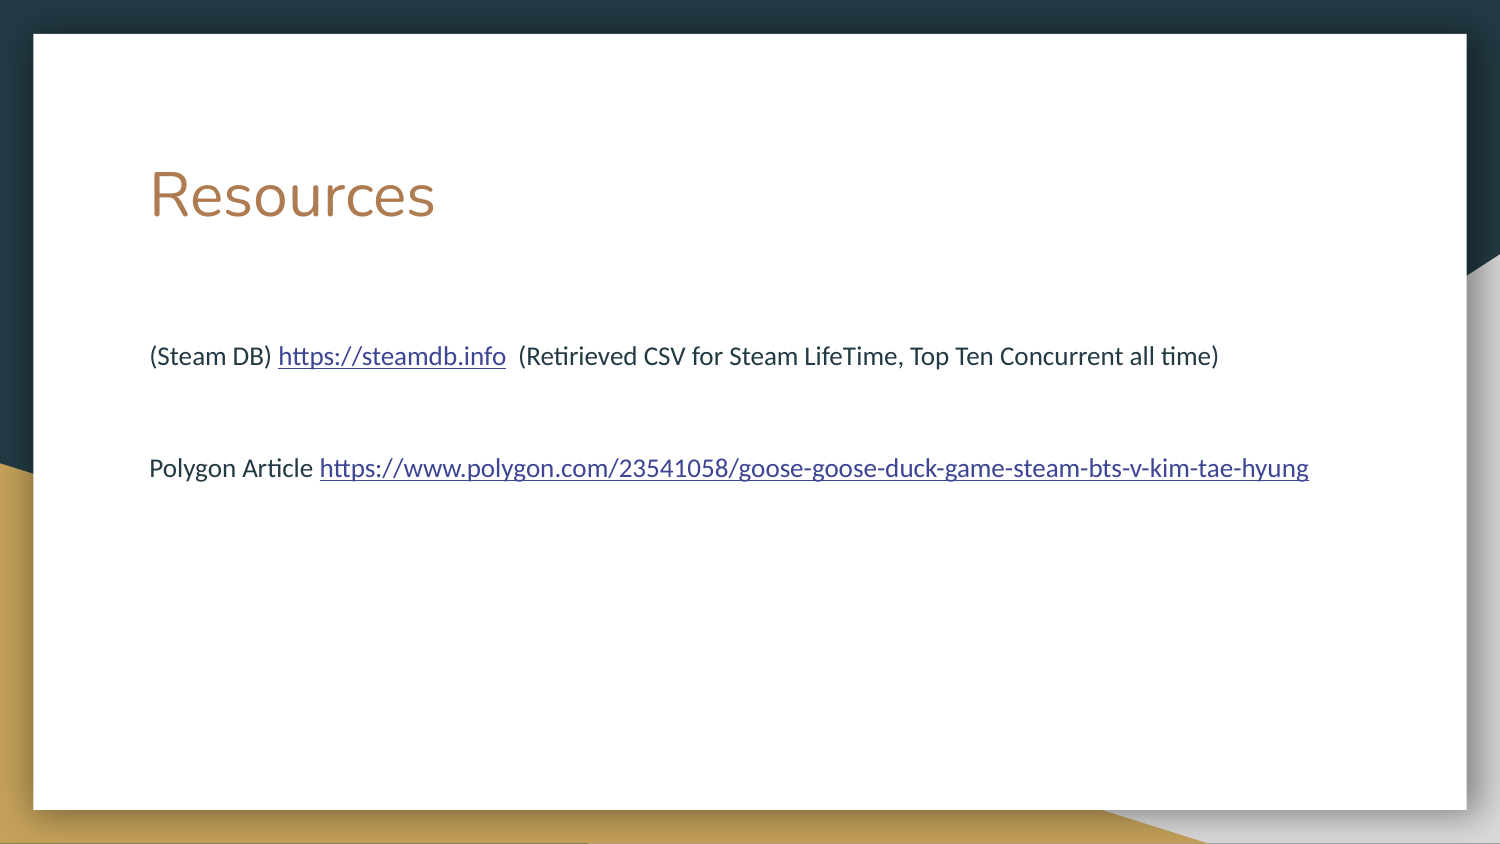

# Resources
(Steam DB) https://steamdb.info  (Retirieved CSV for Steam LifeTime, Top Ten Concurrent all time)

Polygon Article https://www.polygon.com/23541058/goose-goose-duck-game-steam-bts-v-kim-tae-hyung